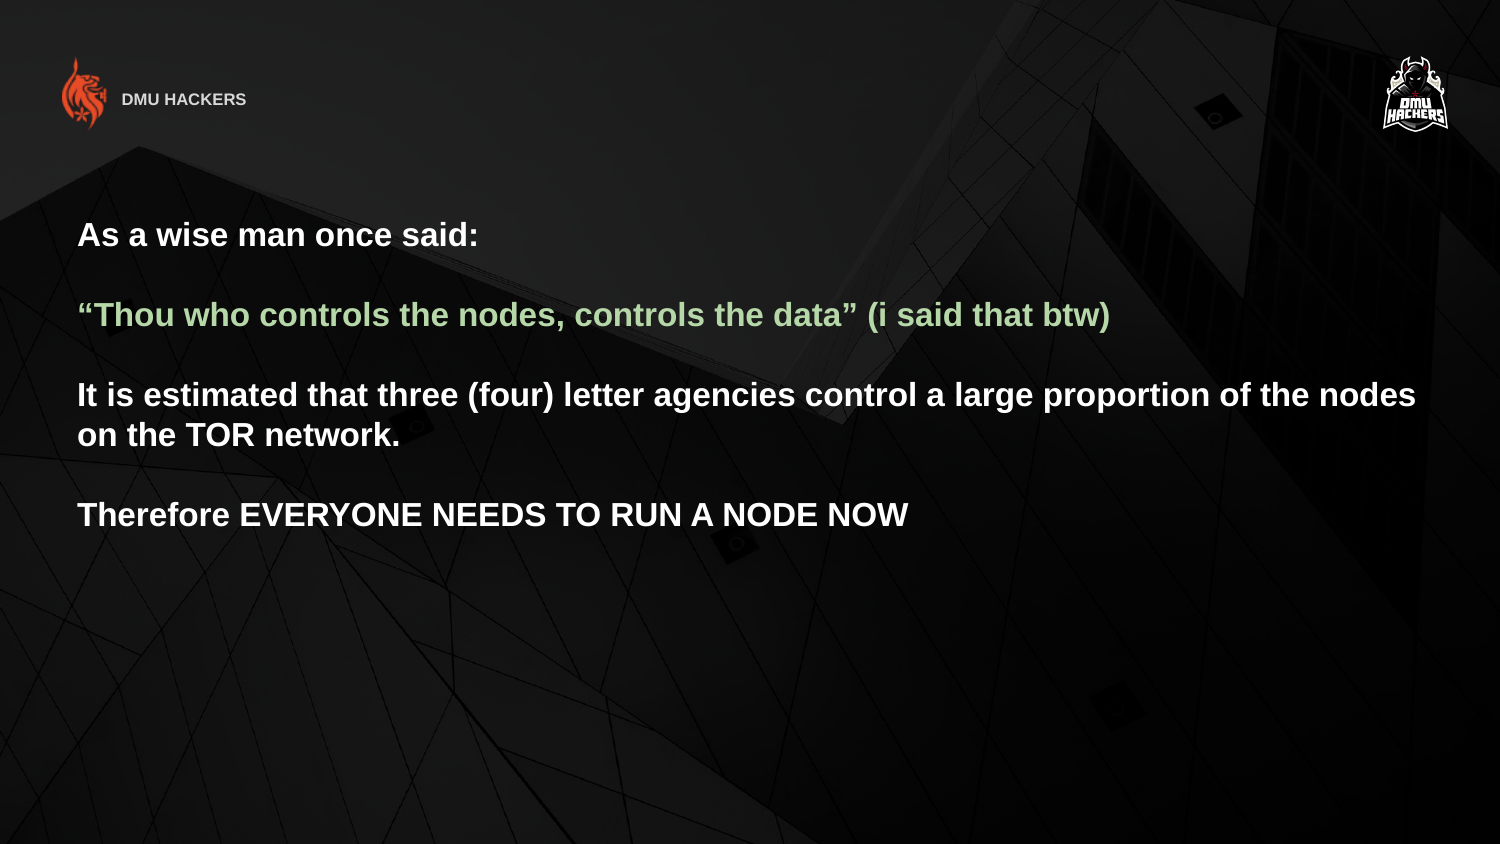

DMU HACKERS
As a wise man once said:

“Thou who controls the nodes, controls the data” (i said that btw)

It is estimated that three (four) letter agencies control a large proportion of the nodes on the TOR network.

Therefore EVERYONE NEEDS TO RUN A NODE NOW